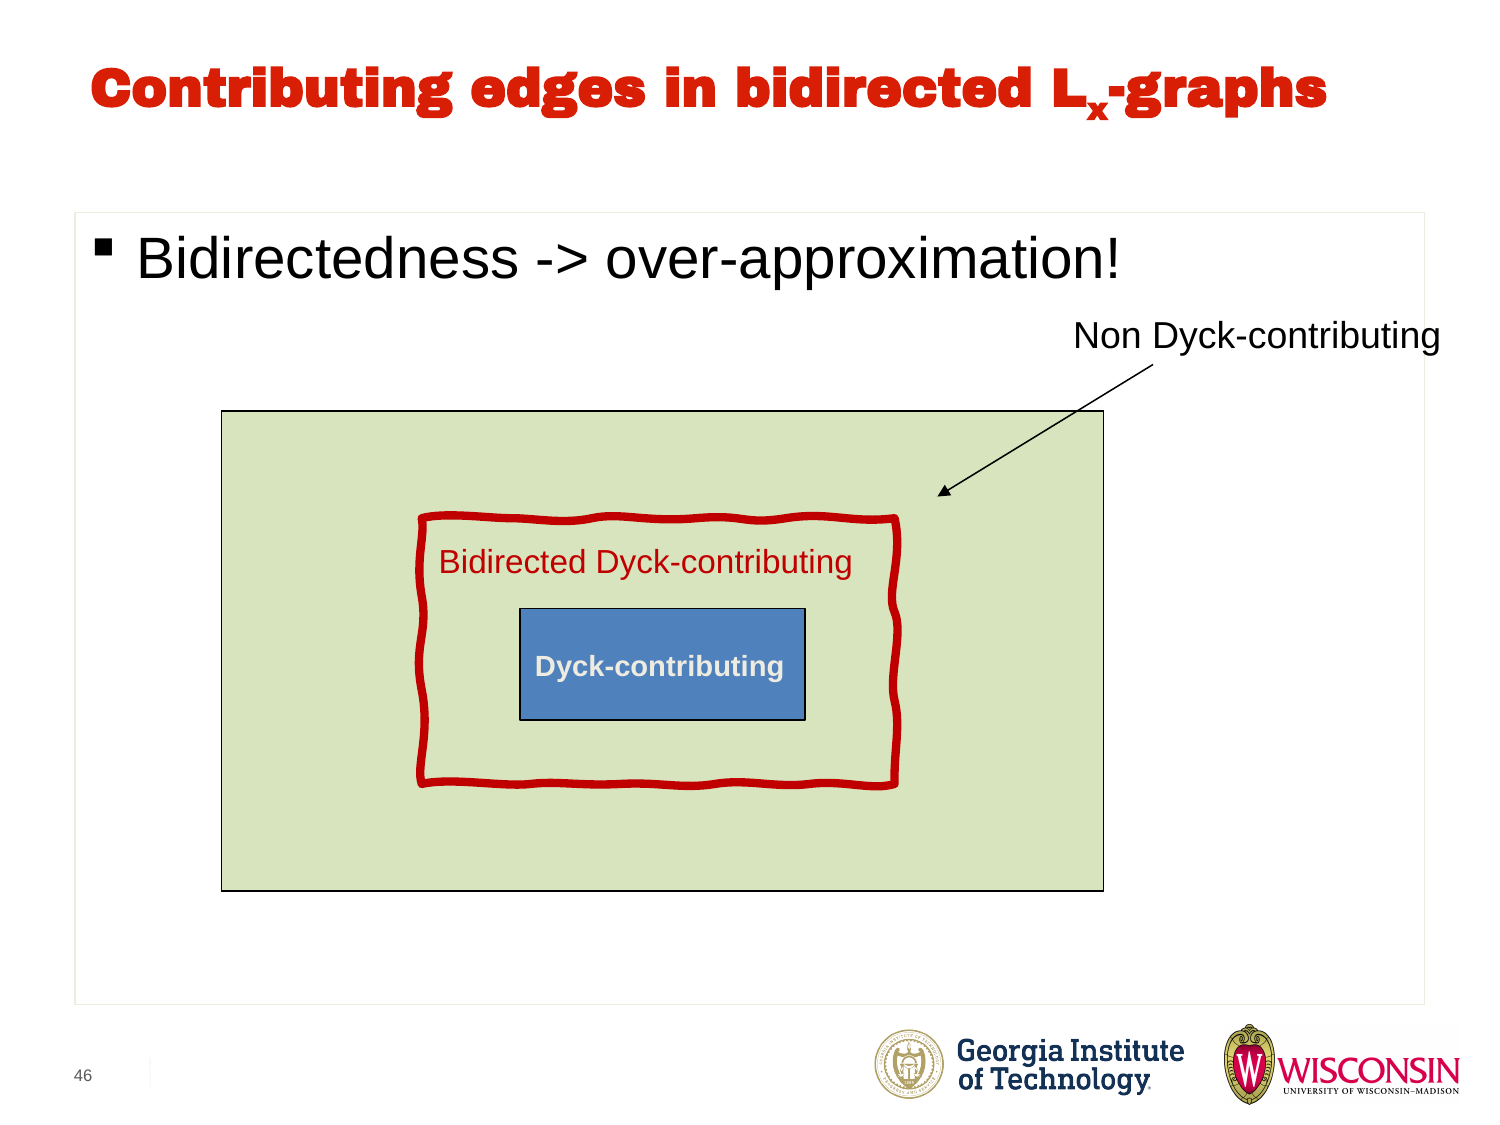

# Contributing edges in bidirected Lx-graphs
Bidirectedness -> over-approximation!
Non Dyck-contributing

Bidirected Dyck-contributing
Dyck-contributing
46